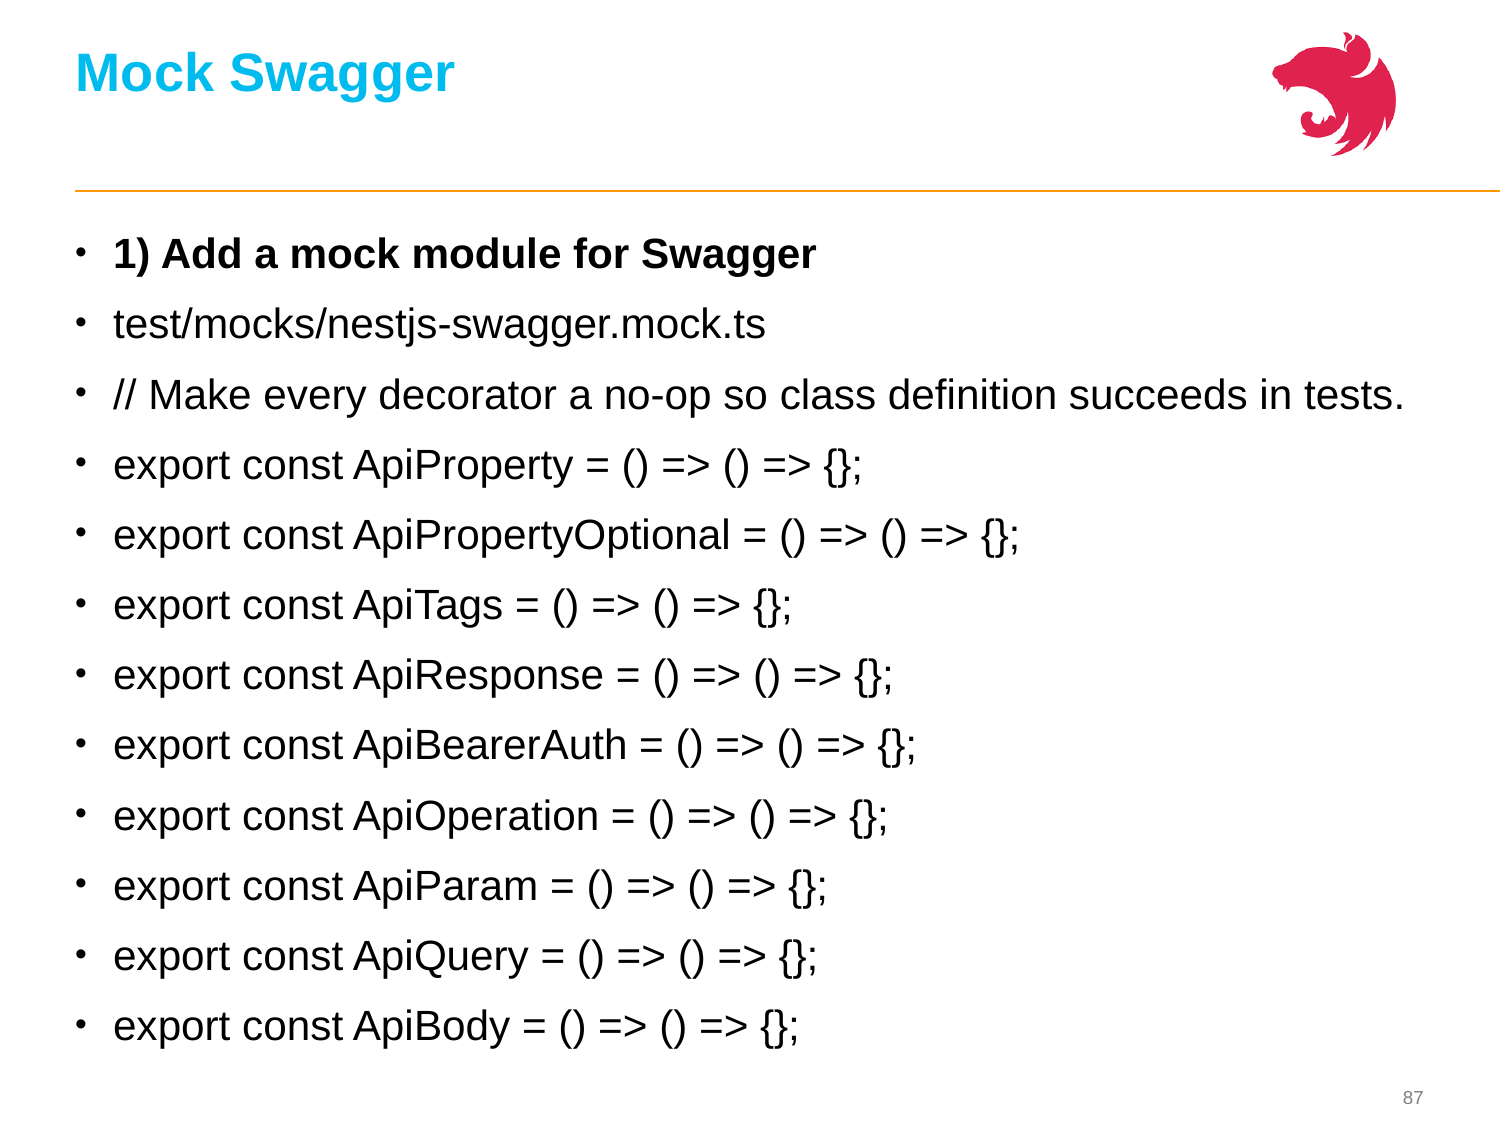

# Mock Swagger
1) Add a mock module for Swagger
test/mocks/nestjs-swagger.mock.ts
// Make every decorator a no-op so class definition succeeds in tests.
export const ApiProperty = () => () => {};
export const ApiPropertyOptional = () => () => {};
export const ApiTags = () => () => {};
export const ApiResponse = () => () => {};
export const ApiBearerAuth = () => () => {};
export const ApiOperation = () => () => {};
export const ApiParam = () => () => {};
export const ApiQuery = () => () => {};
export const ApiBody = () => () => {};